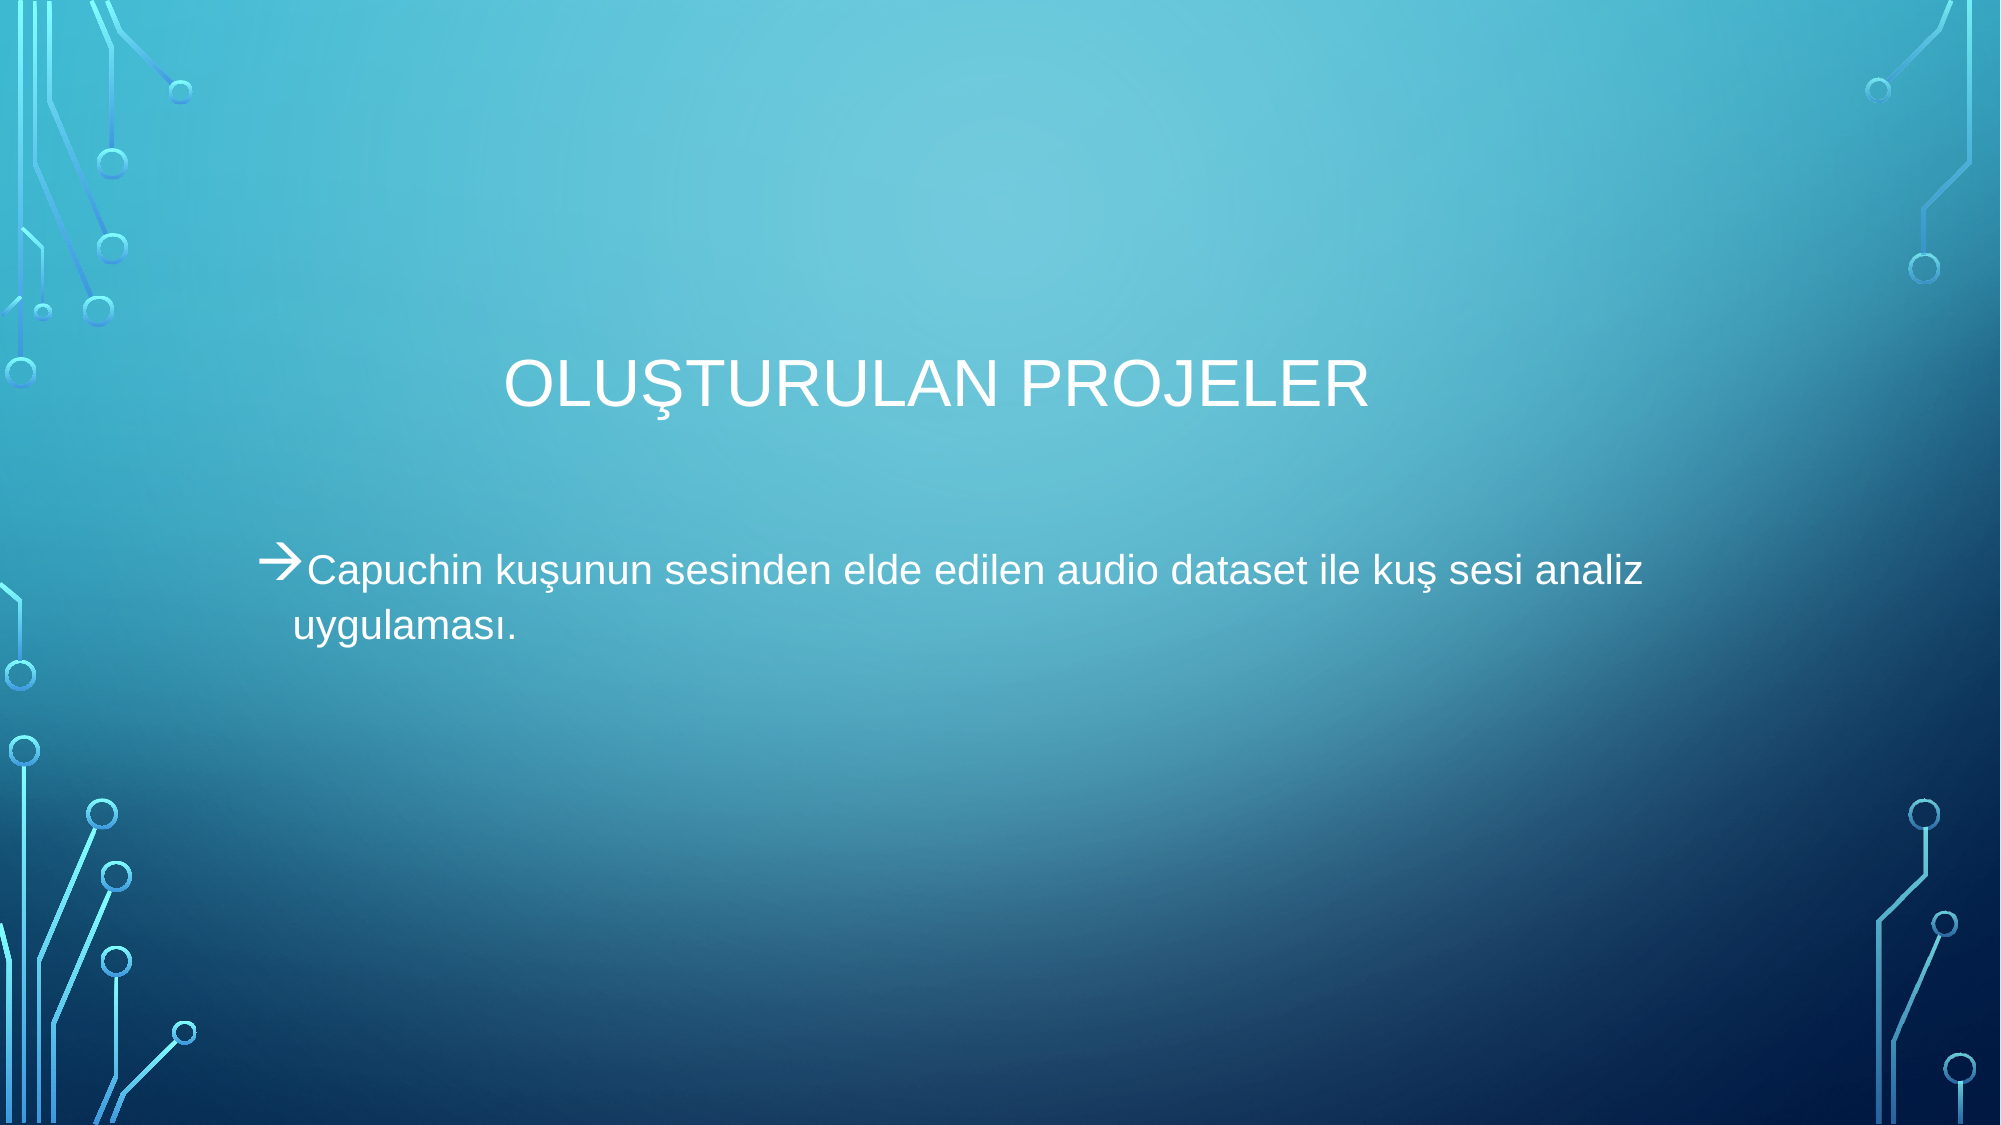

# Oluşturulan projeler
Capuchin kuşunun sesinden elde edilen audio dataset ile kuş sesi analiz uygulaması.